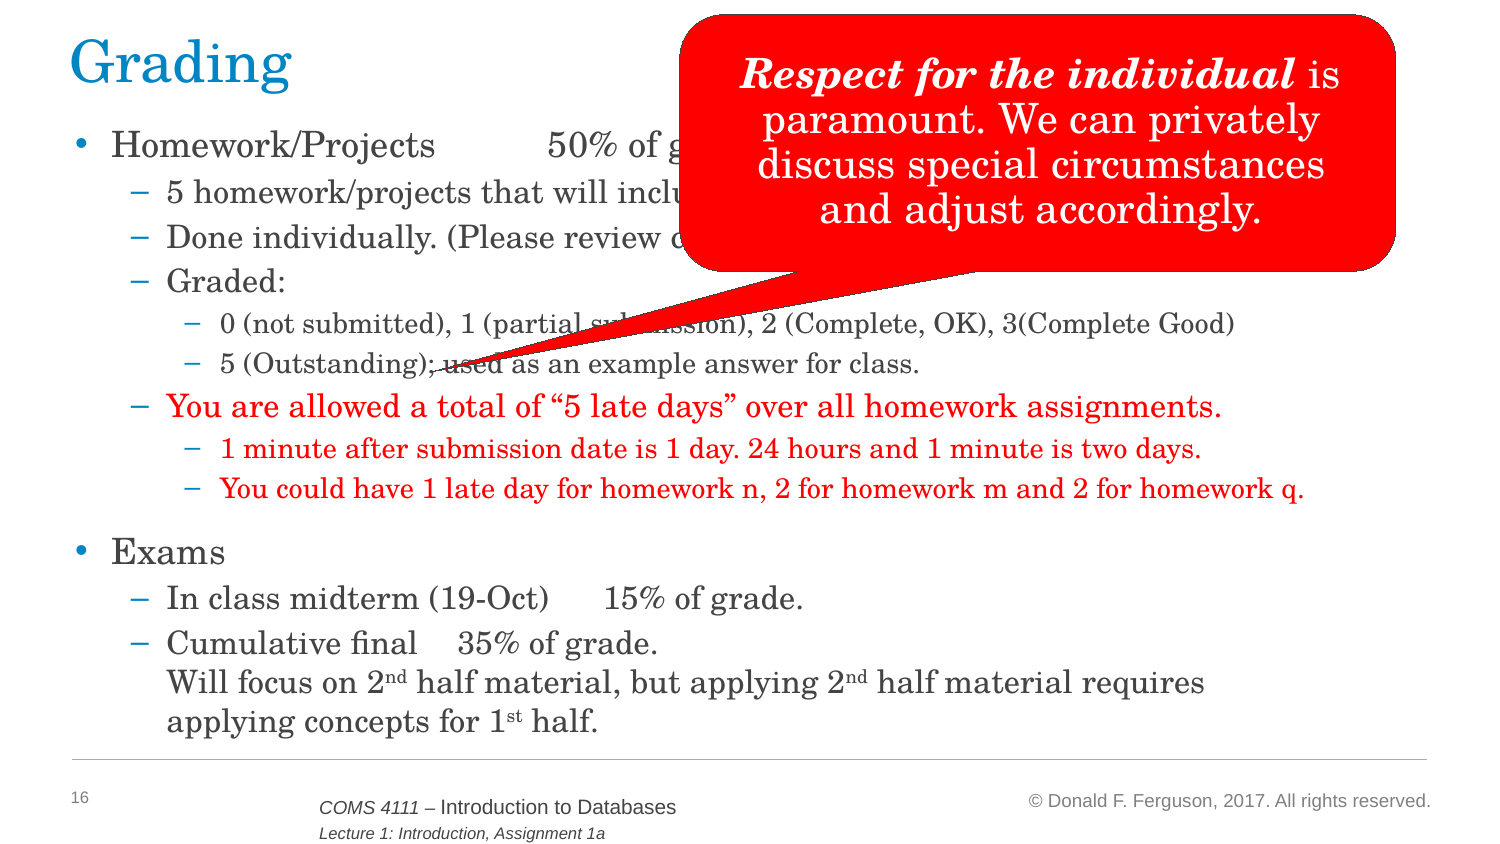

Respect for the individual is paramount. We can privately discuss special circumstances and adjust accordingly.
# Grading
Homework/Projects				50% of grade
5 homework/projects that will include answering questions and implementation.
Done individually. (Please review collaboration and academic policies)
Graded:
0 (not submitted), 1 (partial submission), 2 (Complete, OK), 3(Complete Good)
5 (Outstanding); used as an example answer for class.
You are allowed a total of “5 late days” over all homework assignments.
1 minute after submission date is 1 day. 24 hours and 1 minute is two days.
You could have 1 late day for homework n, 2 for homework m and 2 for homework q.
Exams
In class midterm (19-Oct)			15% of grade.
Cumulative final				35% of grade.
Will focus on 2nd half material, but applying 2nd half material requires
applying concepts for 1st half.